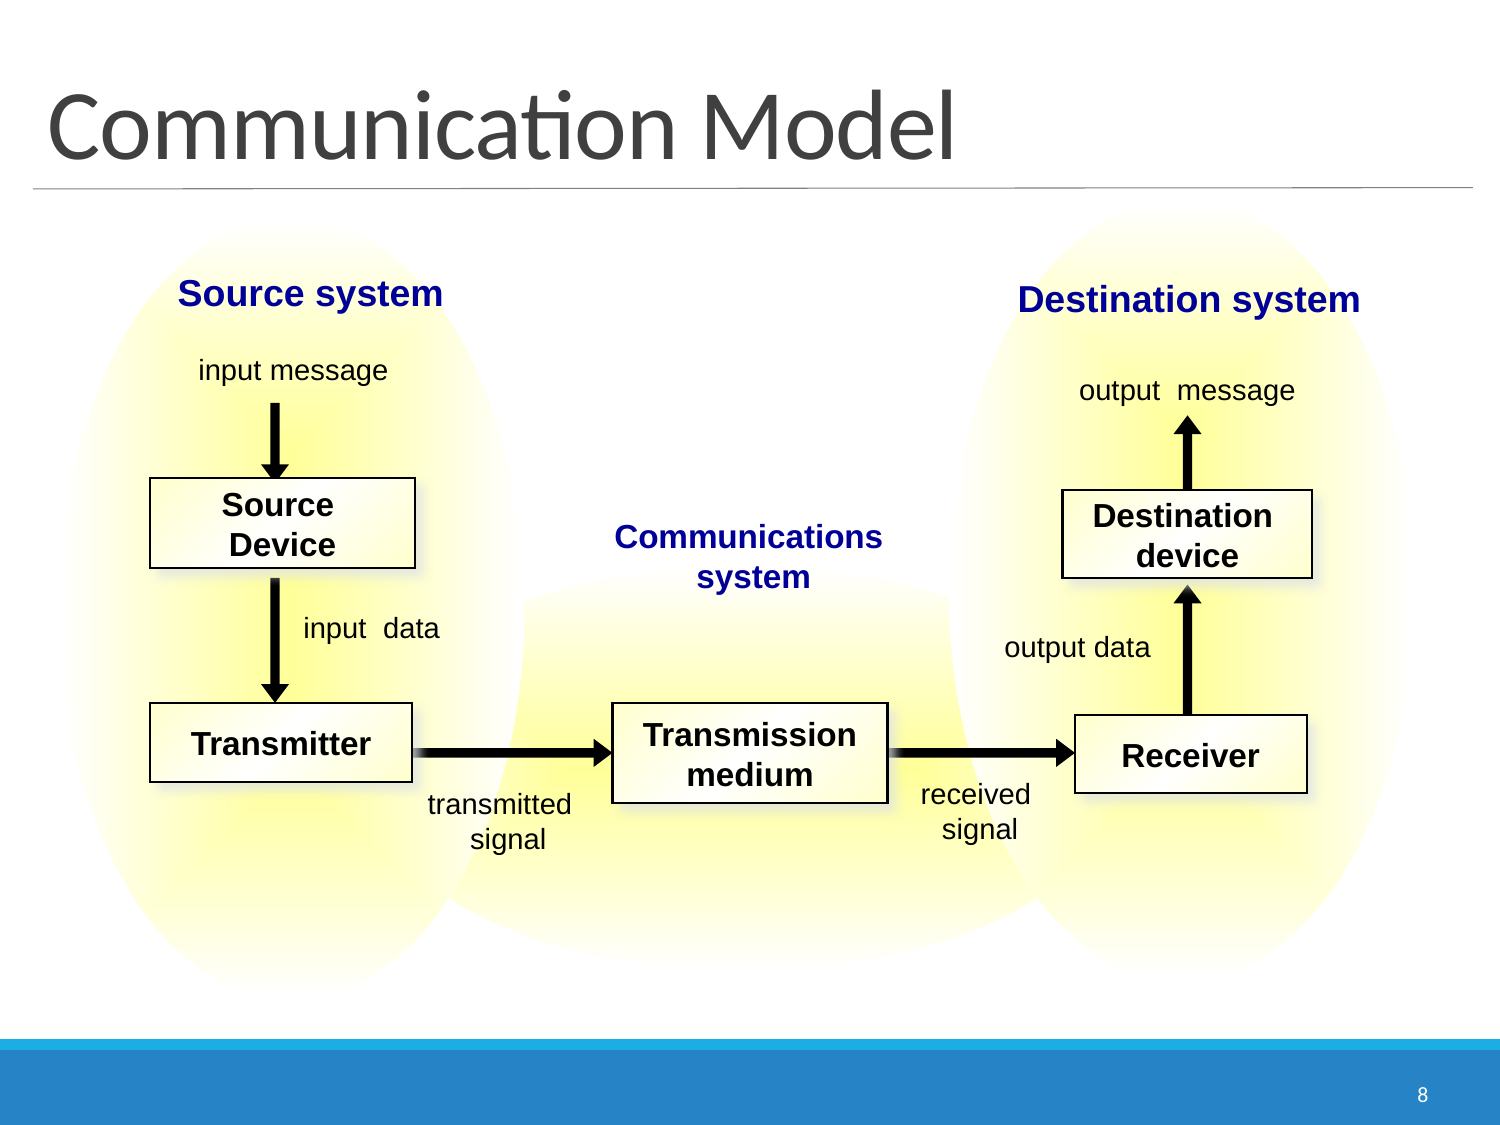

# Communication Model

Source system
Destination system
input message
output  message

Source
Device
Destination
device
Communications
system

input  data
output data
Transmitter
Transmission
medium
Receiver

received
signal
transmitted
signal